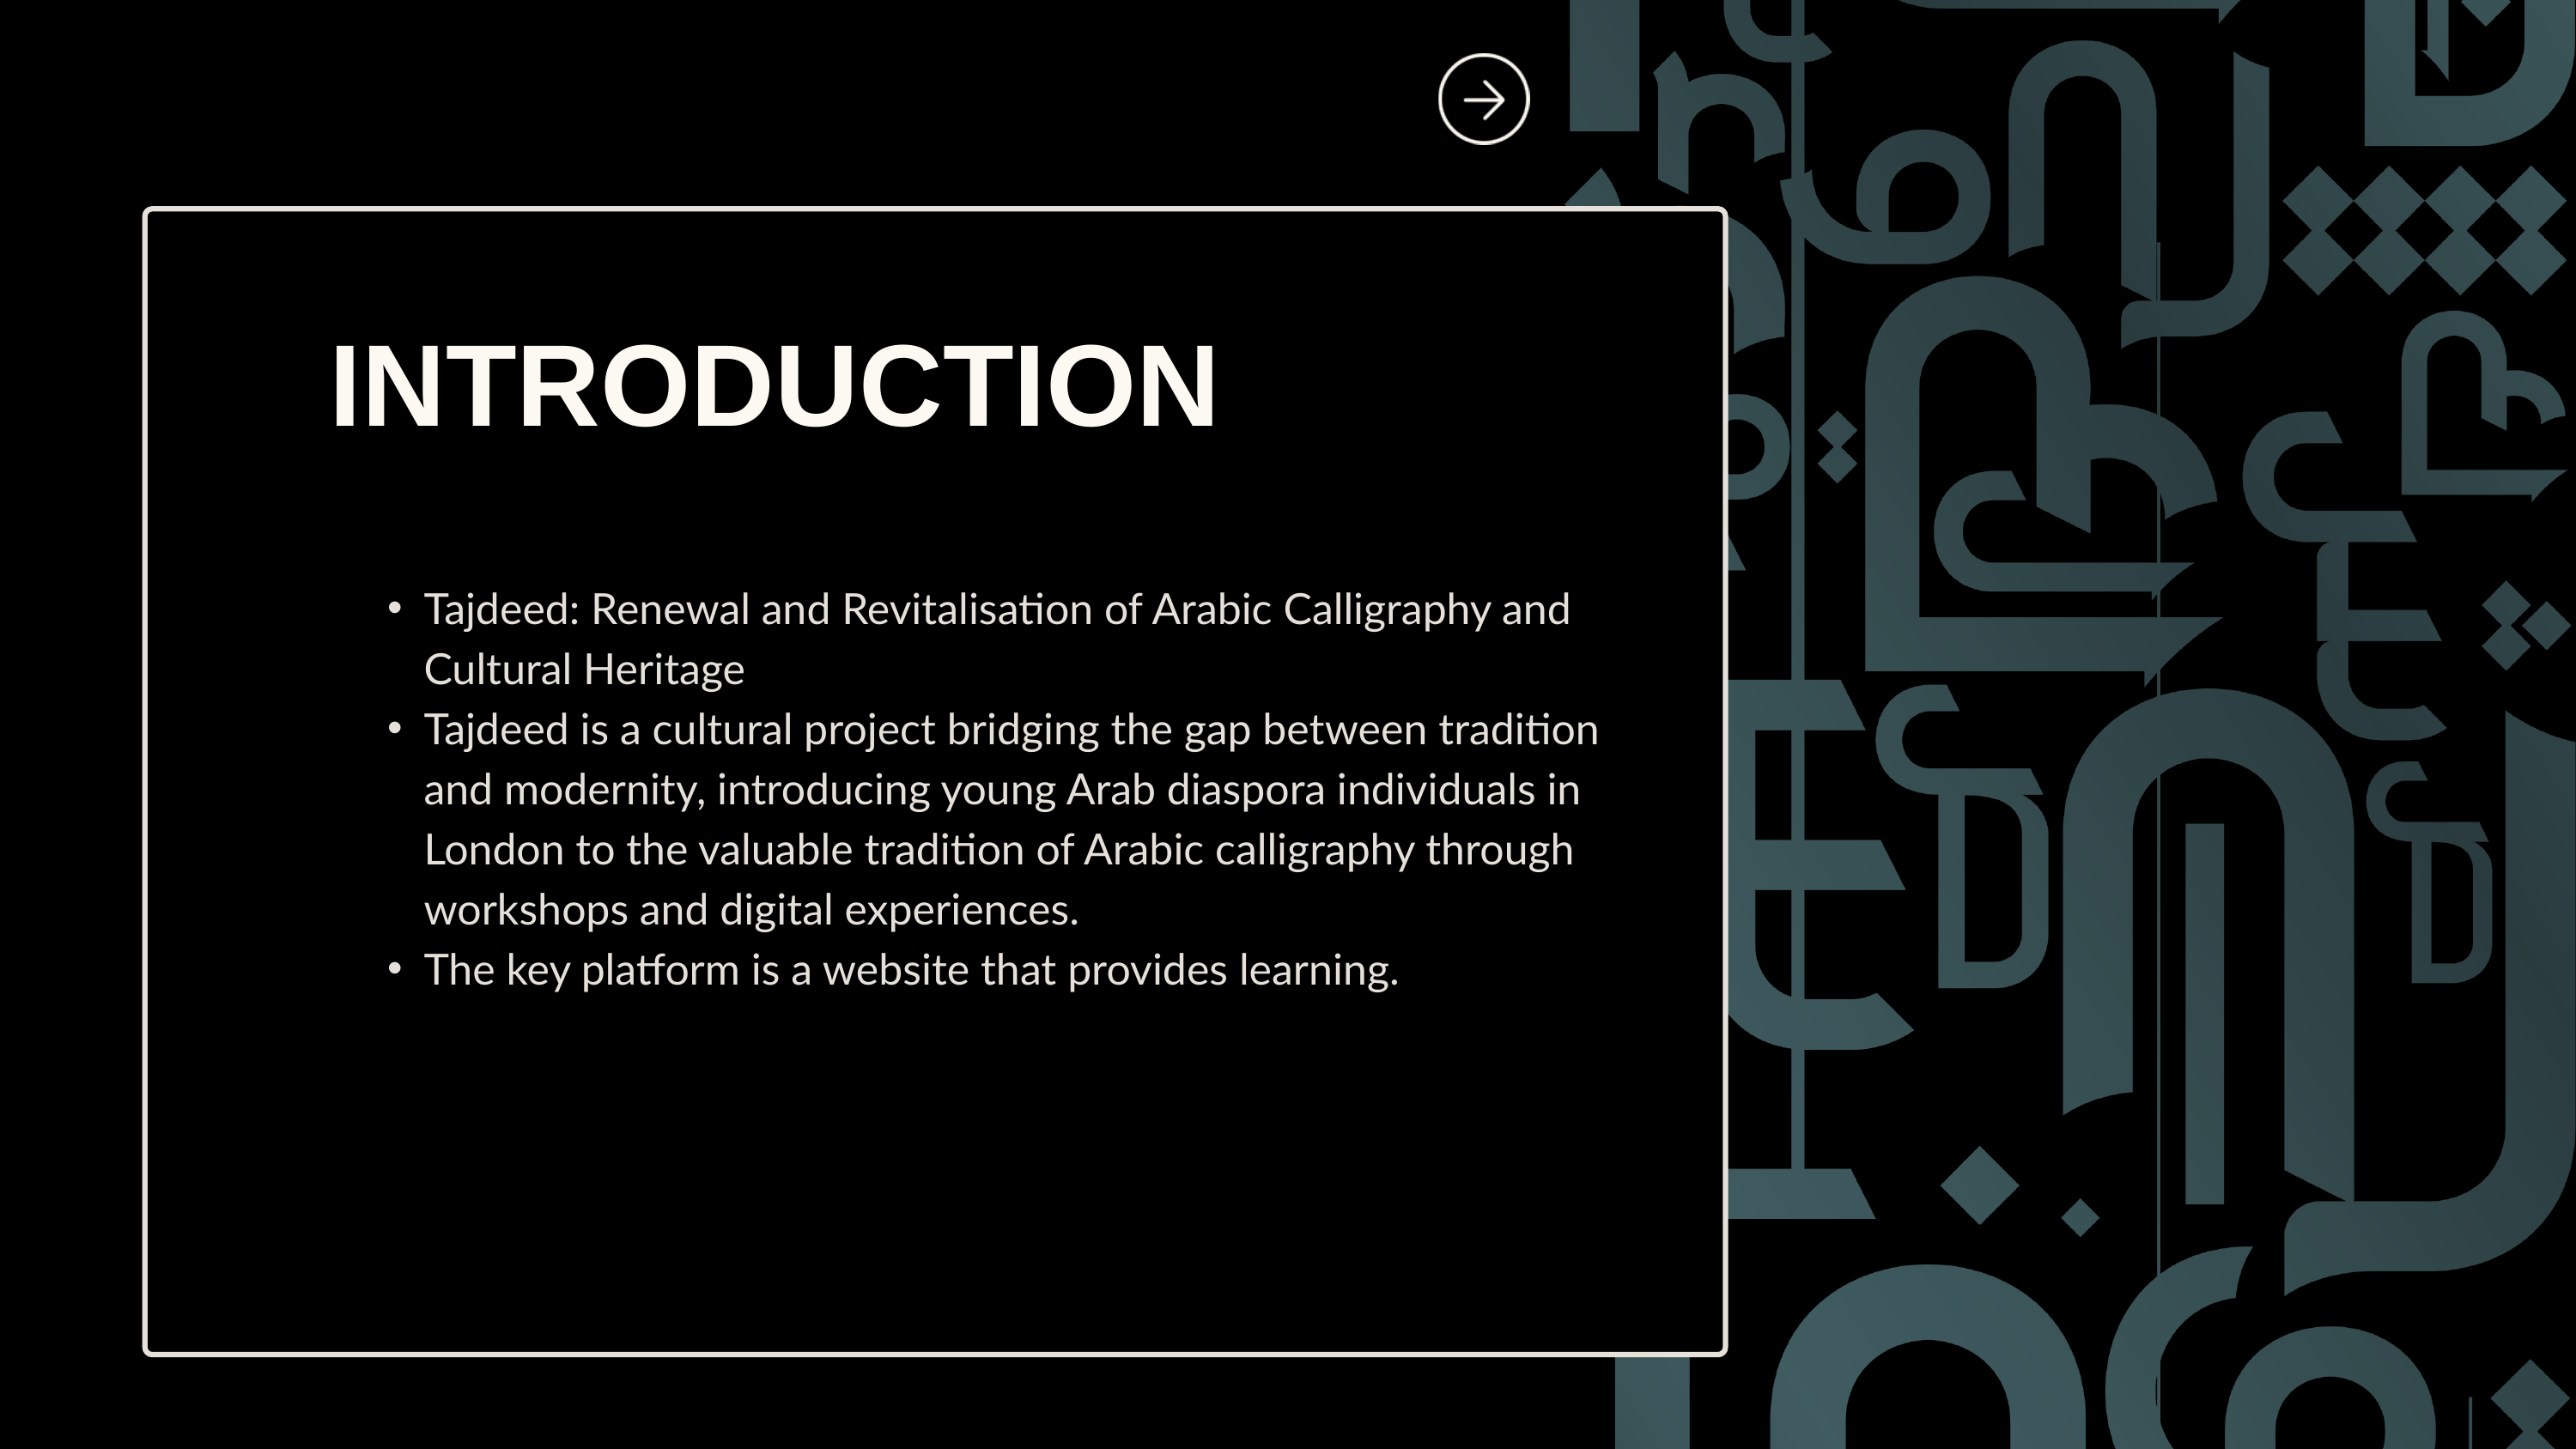

INTRODUCTION
Tajdeed: Renewal and Revitalisation of Arabic Calligraphy and Cultural Heritage
Tajdeed is a cultural project bridging the gap between tradition and modernity, introducing young Arab diaspora individuals in London to the valuable tradition of Arabic calligraphy through workshops and digital experiences.
The key platform is a website that provides learning.